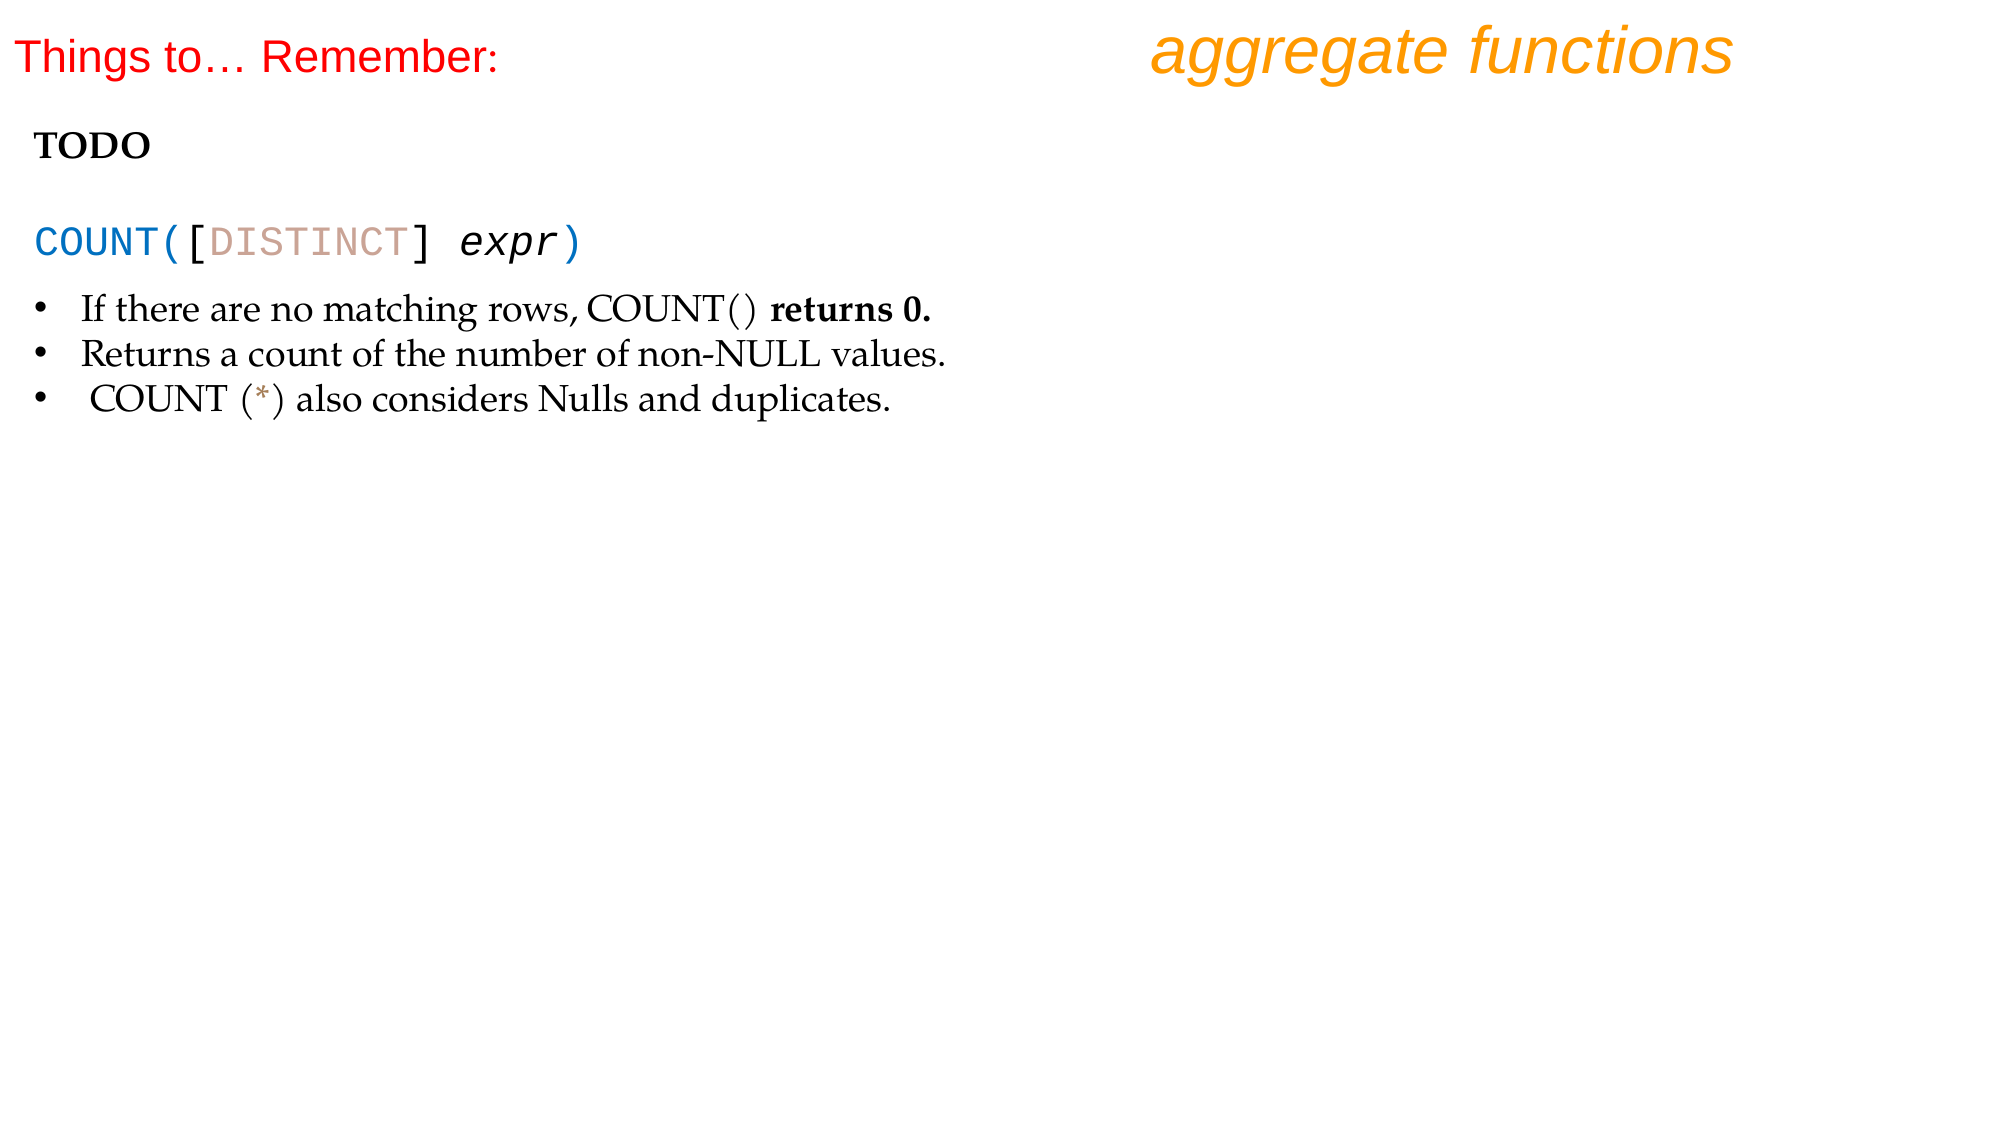

aggregate functions
Things to… Remember:
TODO
COUNT([DISTINCT] expr)

If there are no matching rows, COUNT() returns 0.
Returns a count of the number of non-NULL values.
 COUNT (*) also considers Nulls and duplicates.